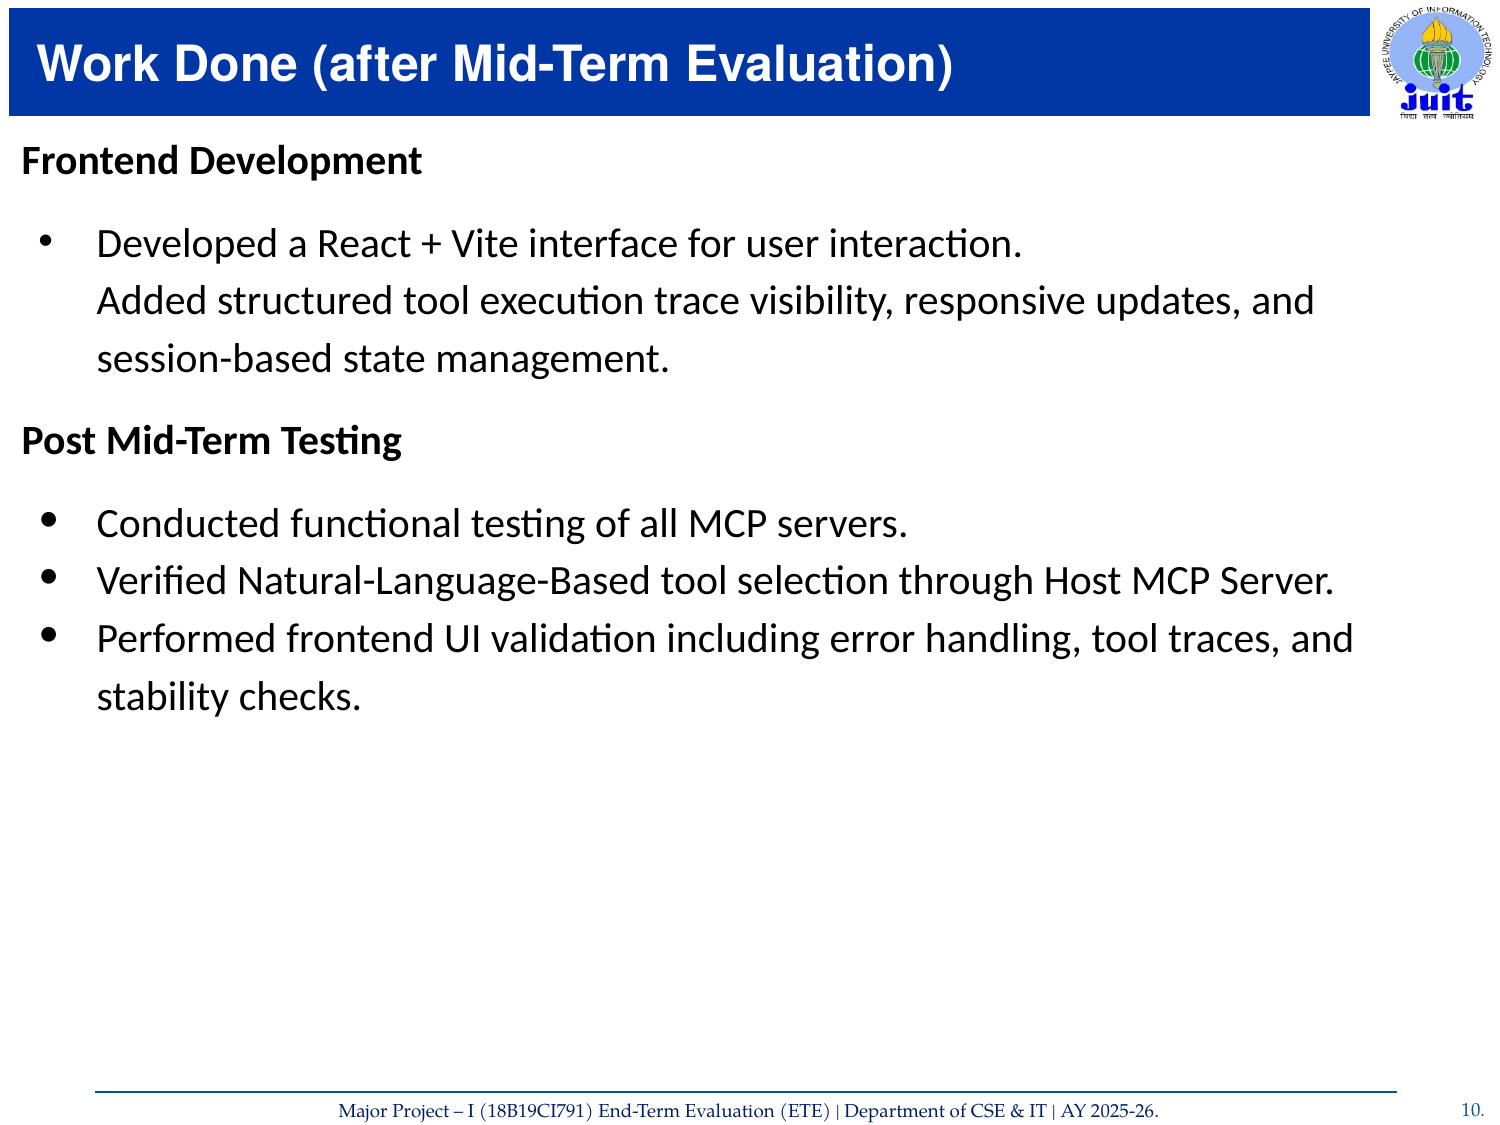

# Work Done (after Mid-Term Evaluation)

Frontend Development
Developed a React + Vite interface for user interaction.
Added structured tool execution trace visibility, responsive updates, and session-based state management.
Post Mid-Term Testing
Conducted functional testing of all MCP servers.
Verified Natural-Language-Based tool selection through Host MCP Server.
Performed frontend UI validation including error handling, tool traces, and stability checks.